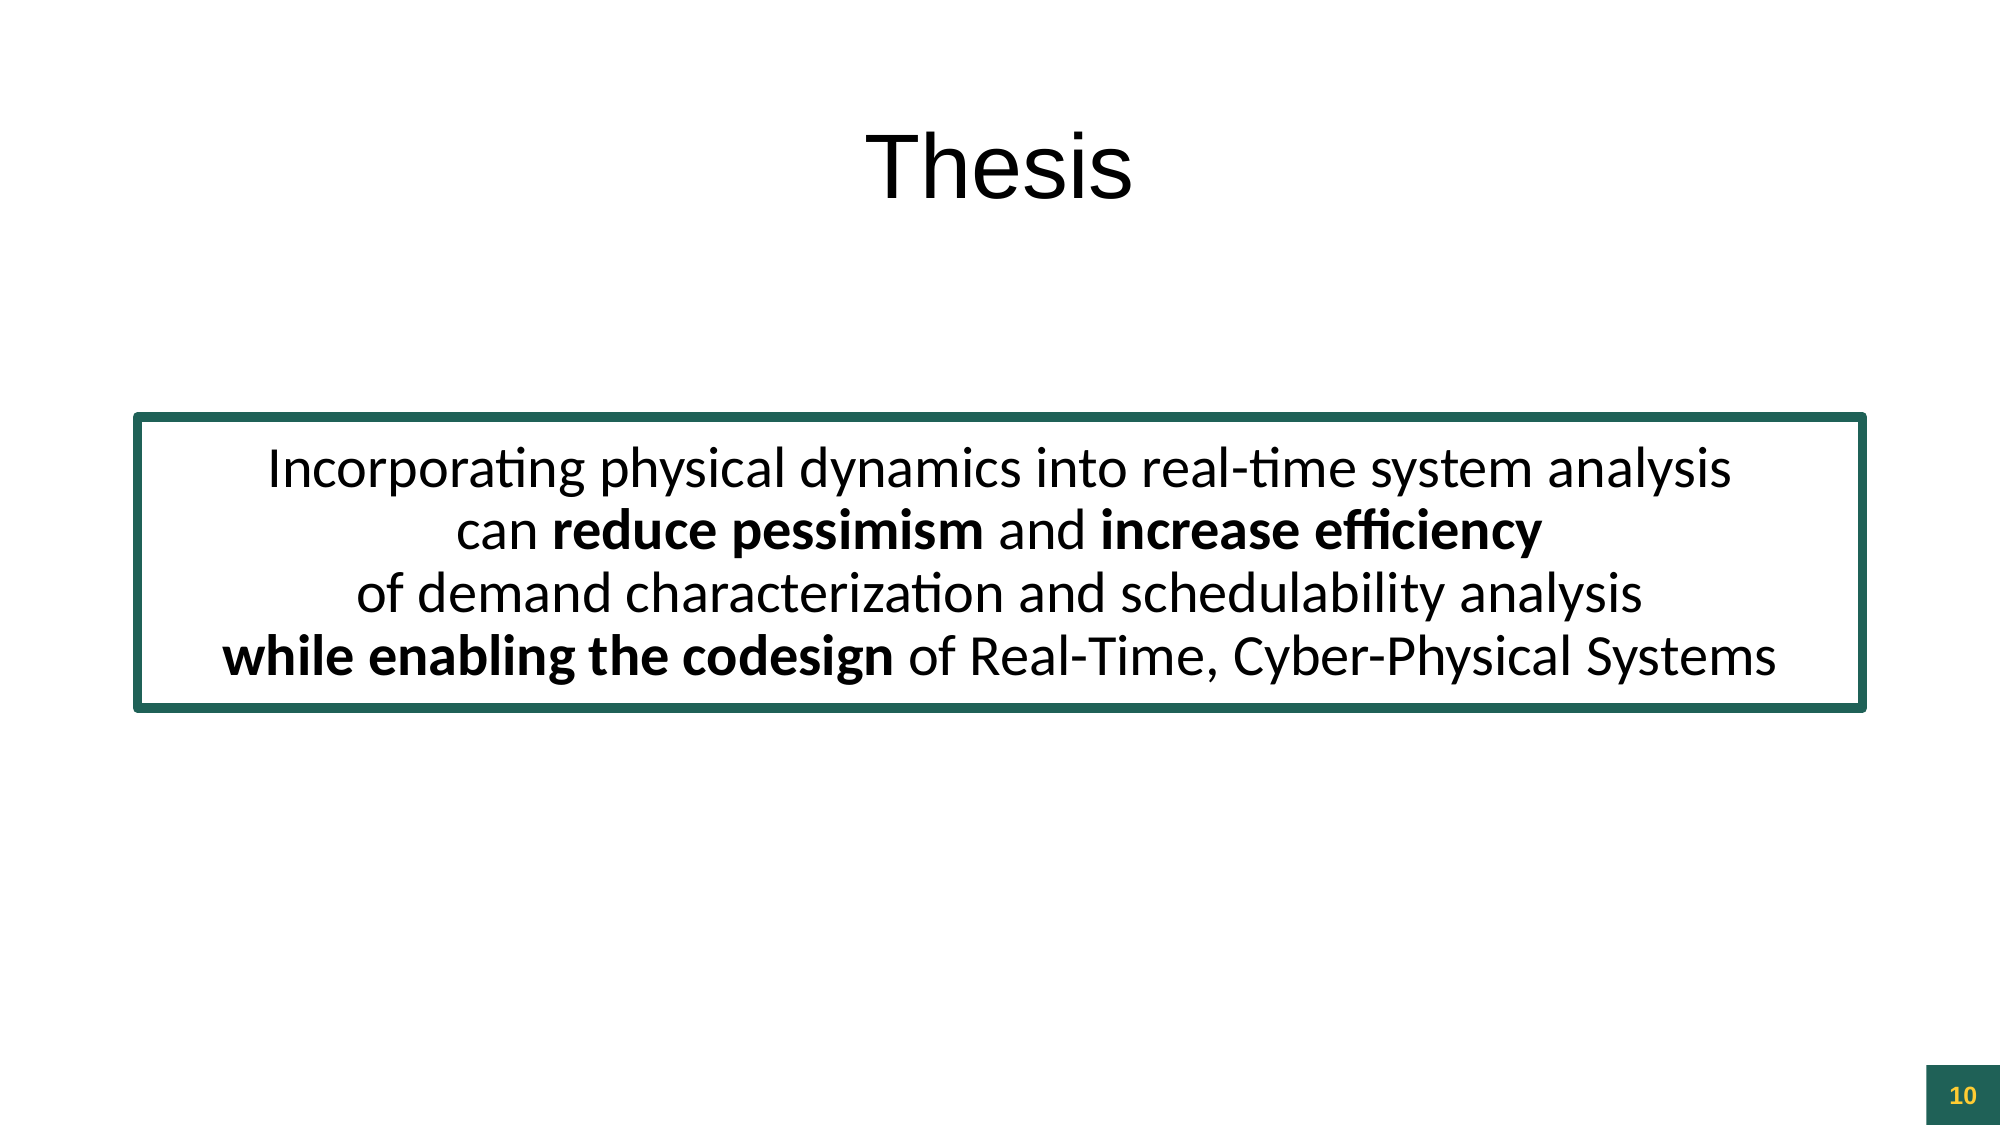

# Thesis
Incorporating physical dynamics into real-time system analysis
can reduce pessimism and increase efficiency
of demand characterization and schedulability analysis
while enabling the codesign of Real-Time, Cyber-Physical Systems
10